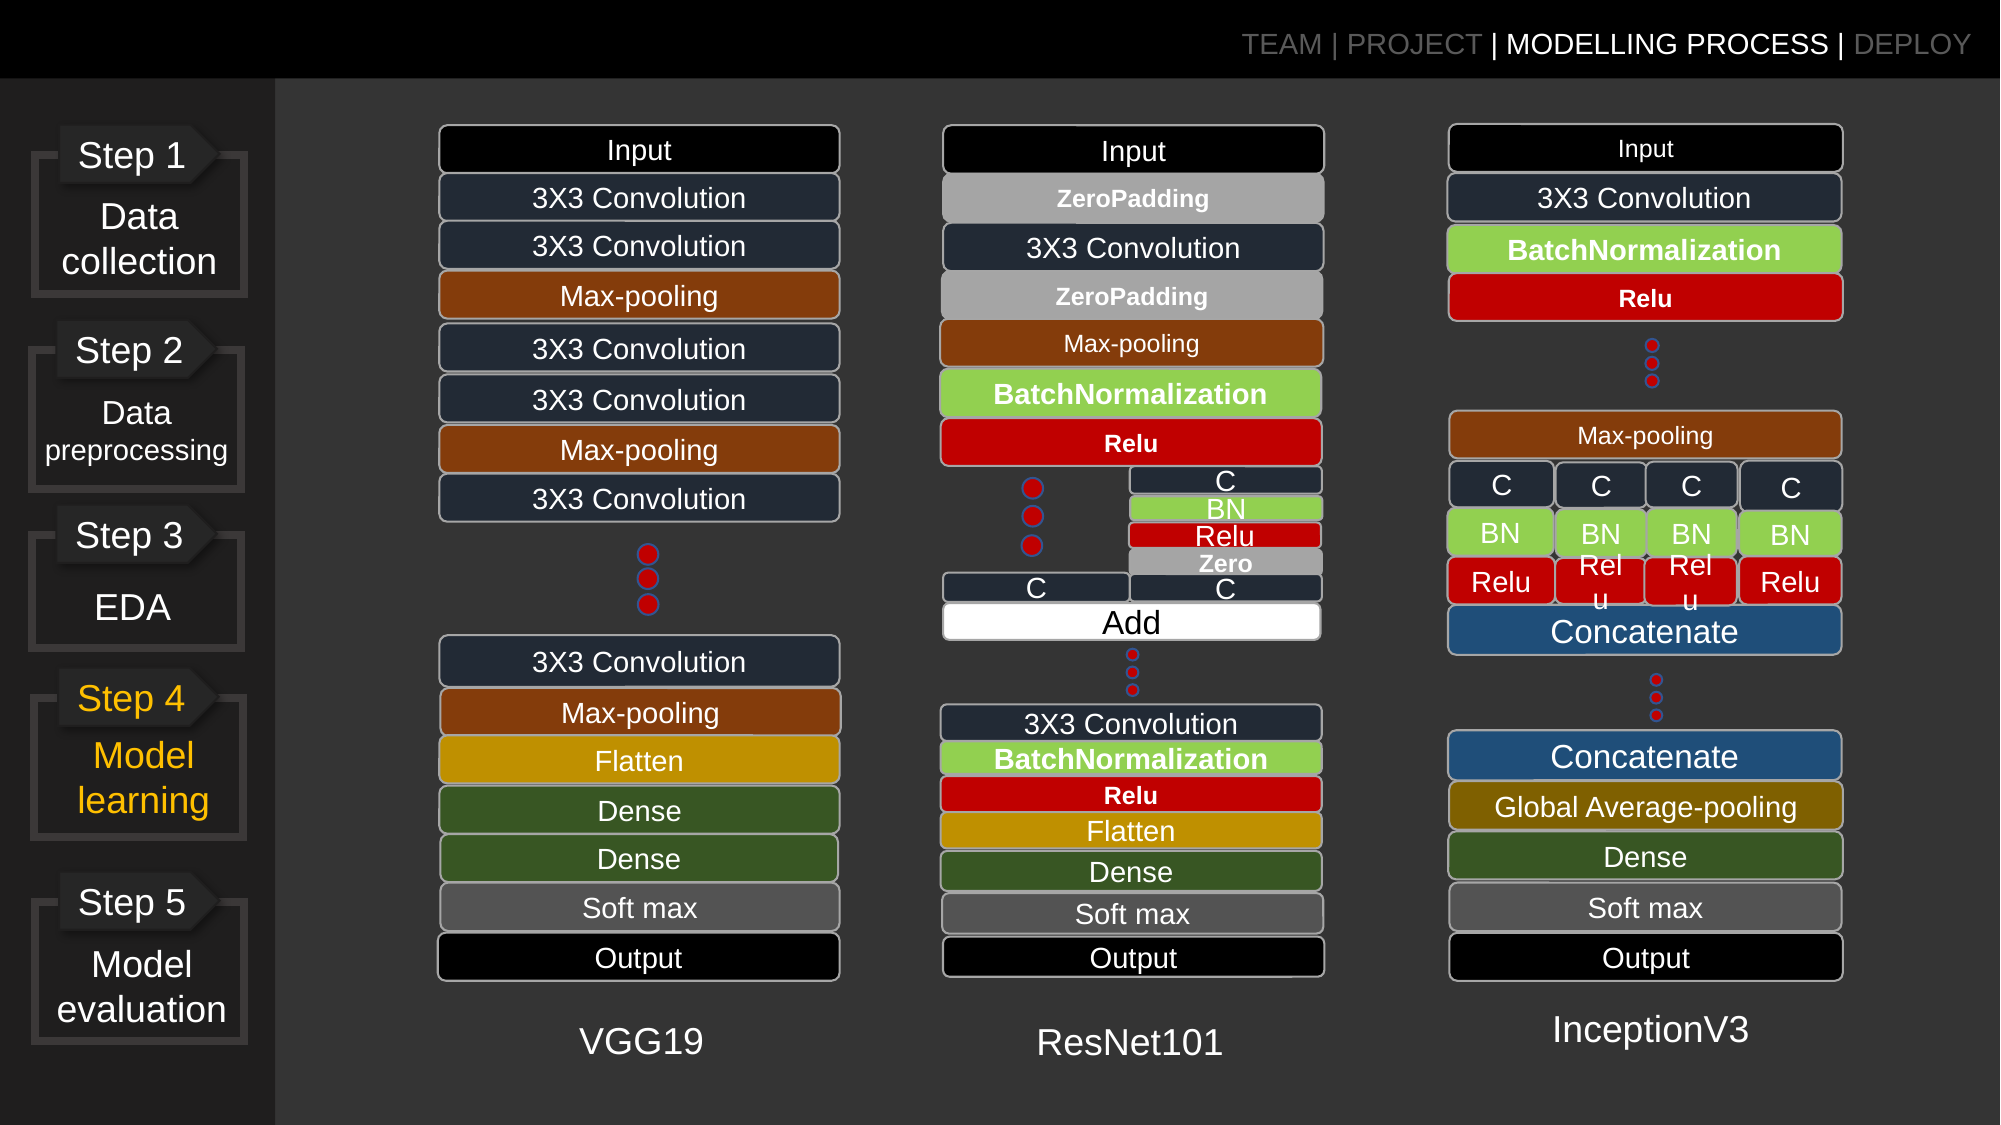

TEAM | PROJECT | MODELLING PROCESS | DEPLOY

Input
Step 1
Input
Input

3X3 Convolution
3X3 Convolution
ZeroPadding
Data collection
3X3 Convolution
3X3 Convolution
BatchNormalization
Max-pooling
ZeroPadding
Relu
Max-pooling
Step 2
3X3 Convolution

BatchNormalization

3X3 Convolution
Data
preprocessing
Max-pooling
Relu
Max-pooling
C
C
C
C
C
3X3 Convolution

BN
Step 3

BN
BN
BN
BN
Relu

Zero
Relu
Relu
Relu
Relu

C
C
EDA

Add
Concatenate
3X3 Convolution

Step 4

Max-pooling

3X3 Convolution

Model
learning
Concatenate
Flatten
BatchNormalization
Relu
Global Average-pooling
Dense
Flatten
Dense
Dense
Dense
Step 5
Soft max
Soft max
Soft max

Model
evaluation
Output
Output
Output
InceptionV3
VGG19
ResNet101